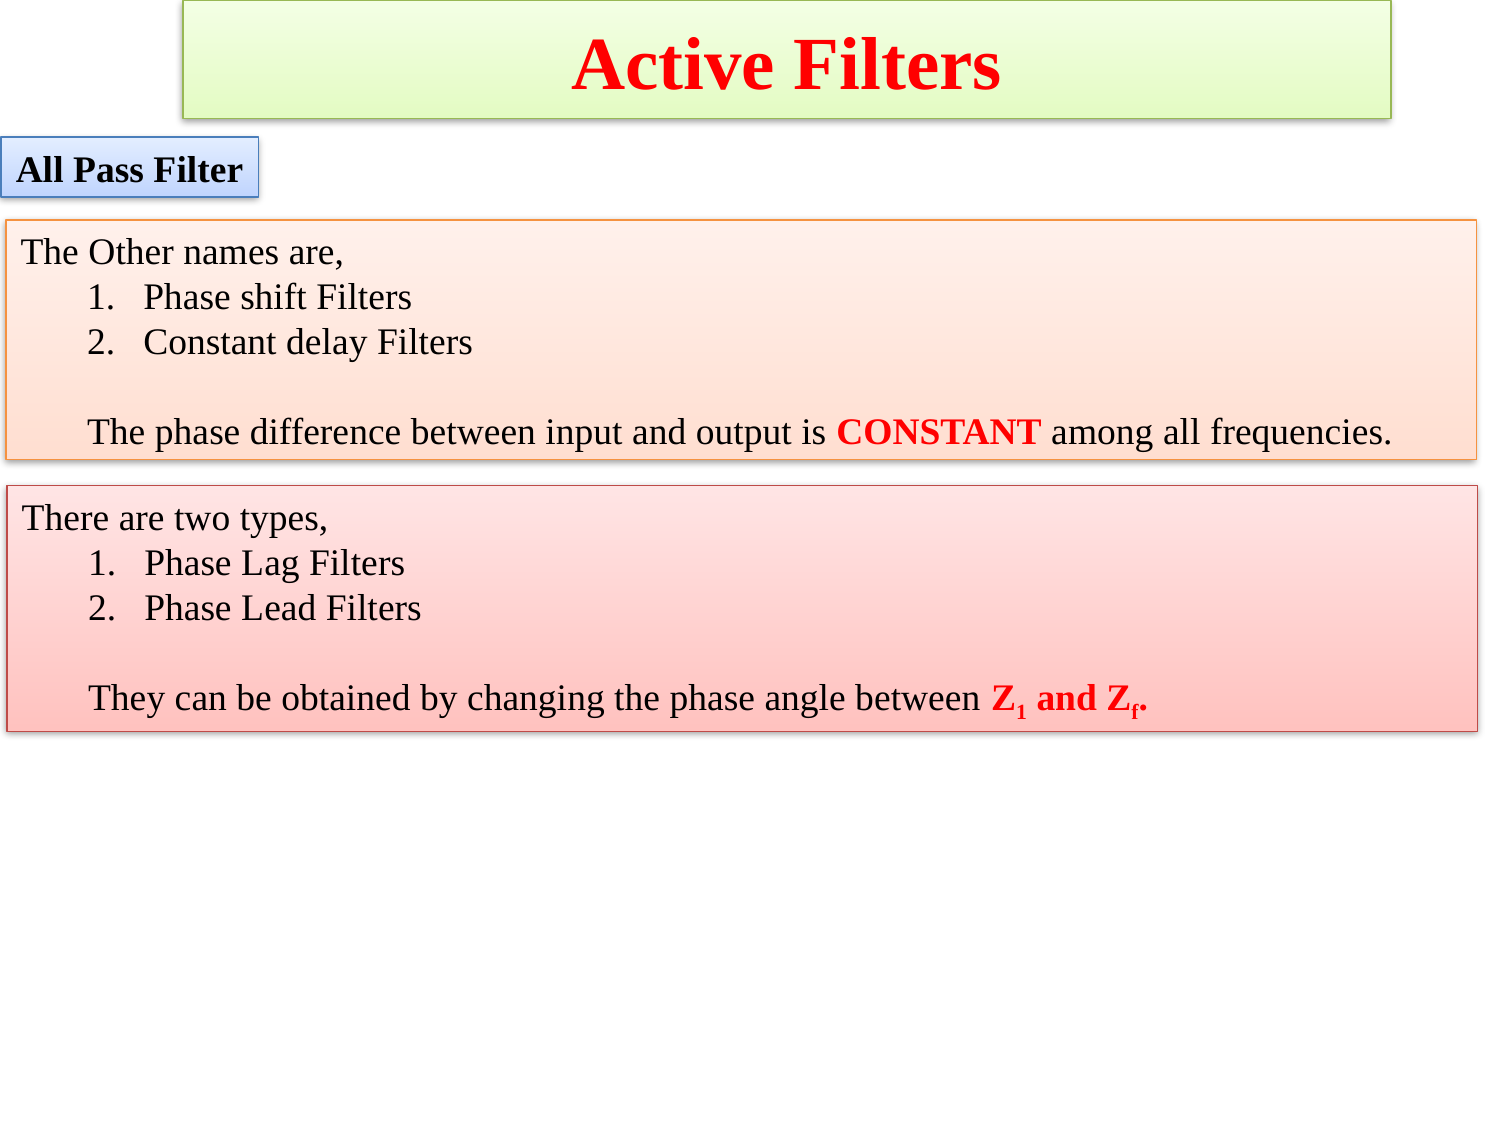

# Active Filters
All Pass Filter
The Other names are,
Phase shift Filters
Constant delay Filters

The phase difference between input and output is CONSTANT among all frequencies.
There are two types,
Phase Lag Filters
Phase Lead Filters

They can be obtained by changing the phase angle between Z1 and Zf.